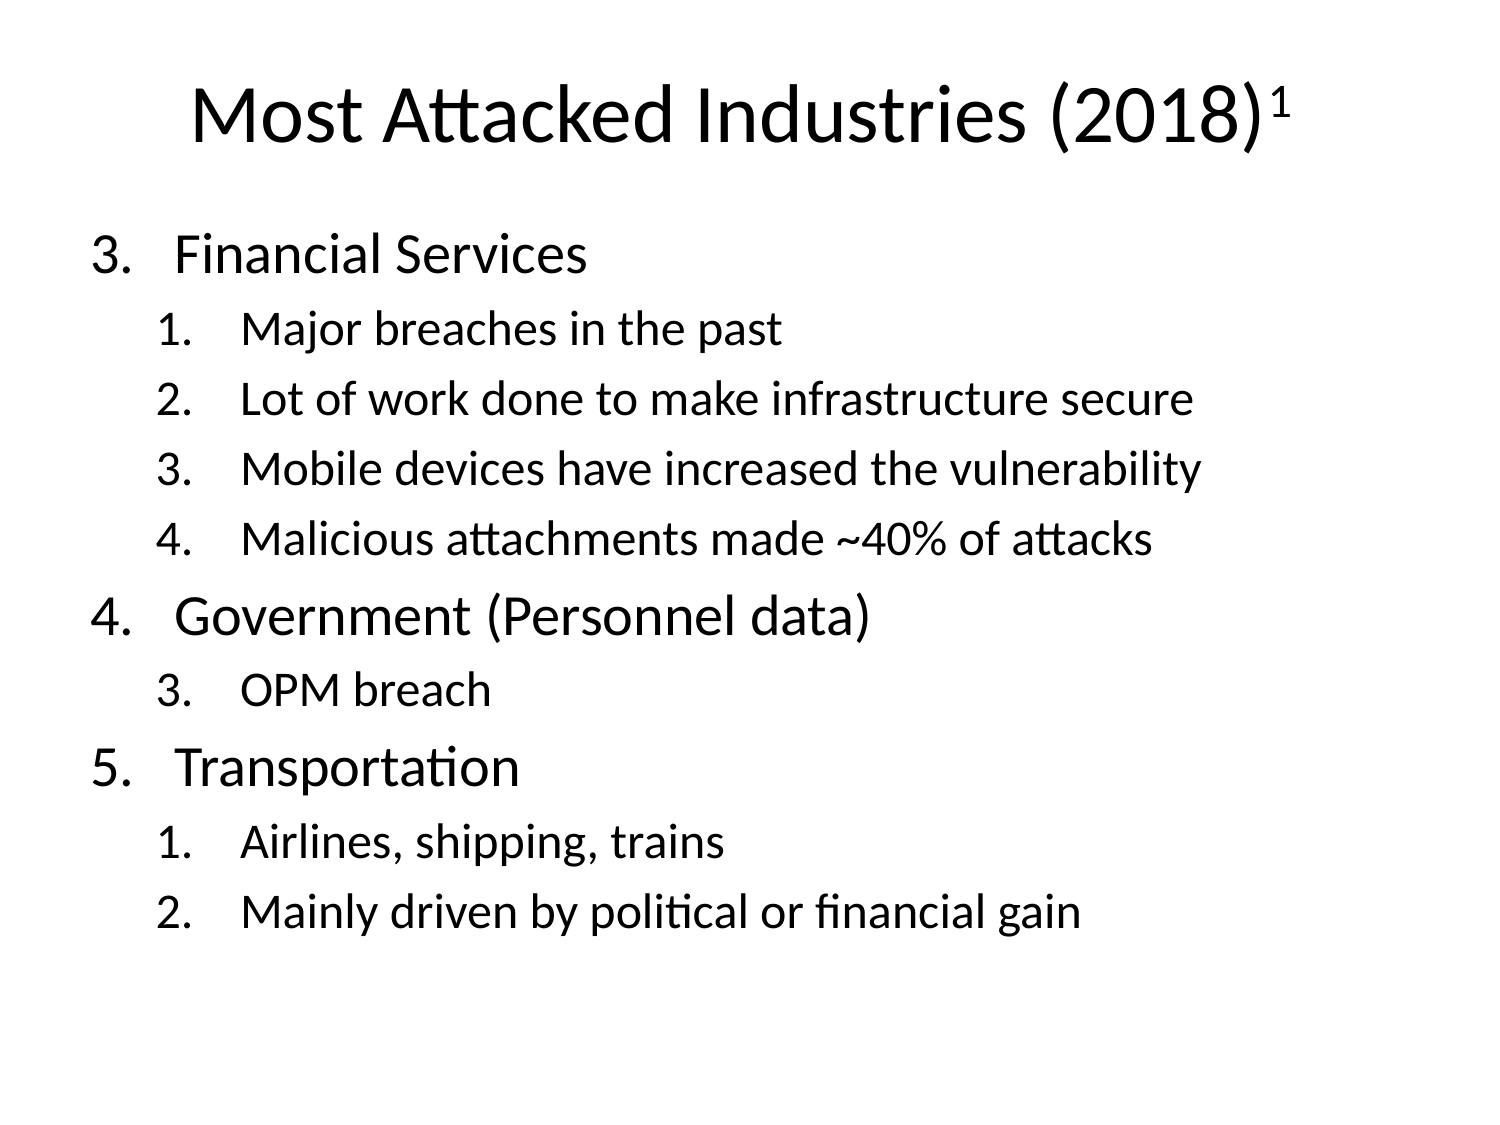

# Most Attacked Industries (2018)1
Financial Services
Major breaches in the past
Lot of work done to make infrastructure secure
Mobile devices have increased the vulnerability
Malicious attachments made ~40% of attacks
Government (Personnel data)
OPM breach
Transportation
Airlines, shipping, trains
Mainly driven by political or financial gain